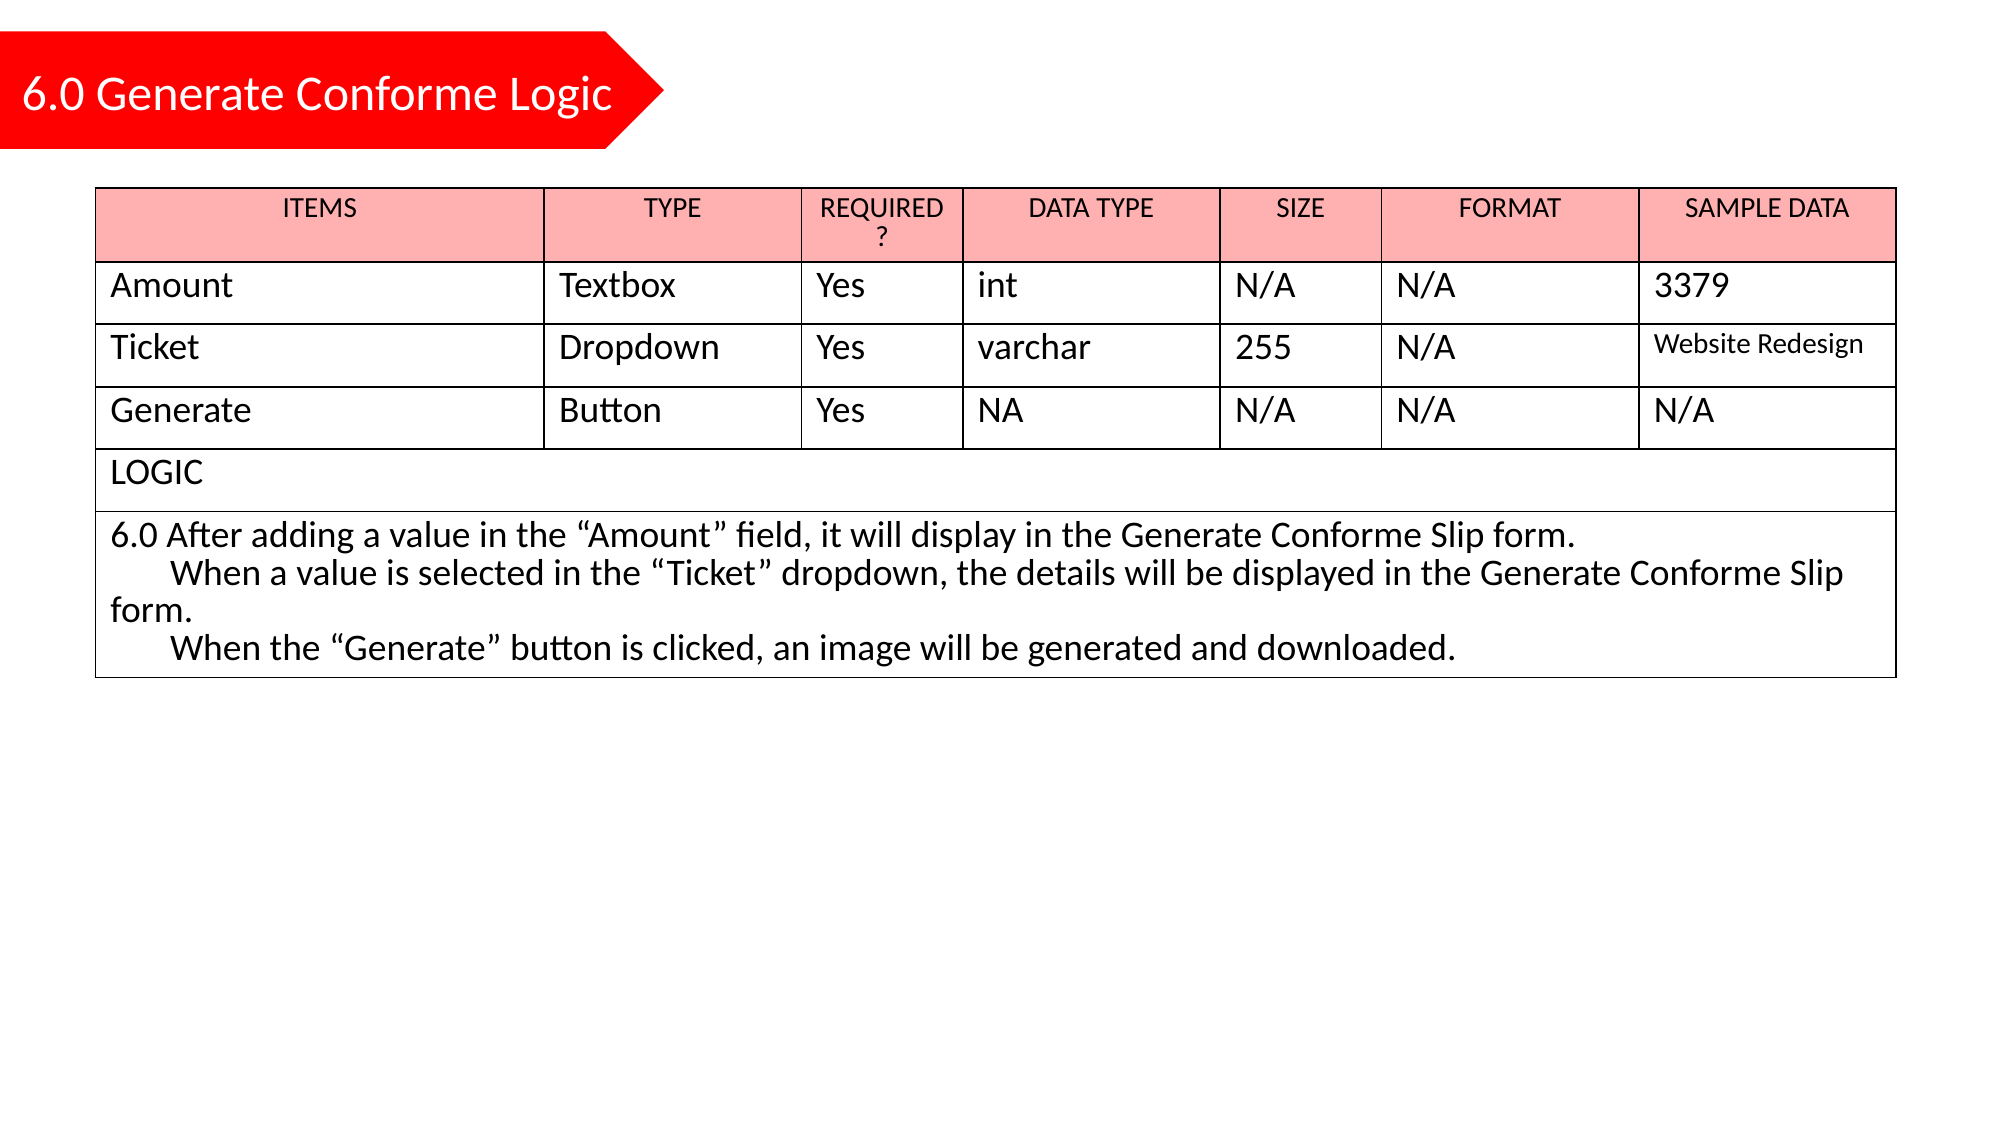

6.0 Generate Conforme Logic
| ITEMS | TYPE | REQUIRED? | DATA TYPE | SIZE | FORMAT | SAMPLE DATA |
| --- | --- | --- | --- | --- | --- | --- |
| Amount | Textbox | Yes | int | N/A | N/A | 3379 |
| Ticket | Dropdown | Yes | varchar | 255 | N/A | Website Redesign |
| Generate | Button | Yes | NA | N/A | N/A | N/A |
| LOGIC |  |  |  |  |  |  |
| 6.0 After adding a value in the “Amount” field, it will display in the Generate Conforme Slip form. When a value is selected in the “Ticket” dropdown, the details will be displayed in the Generate Conforme Slip form. When the “Generate” button is clicked, an image will be generated and downloaded. |  |  |  |  |  |  |